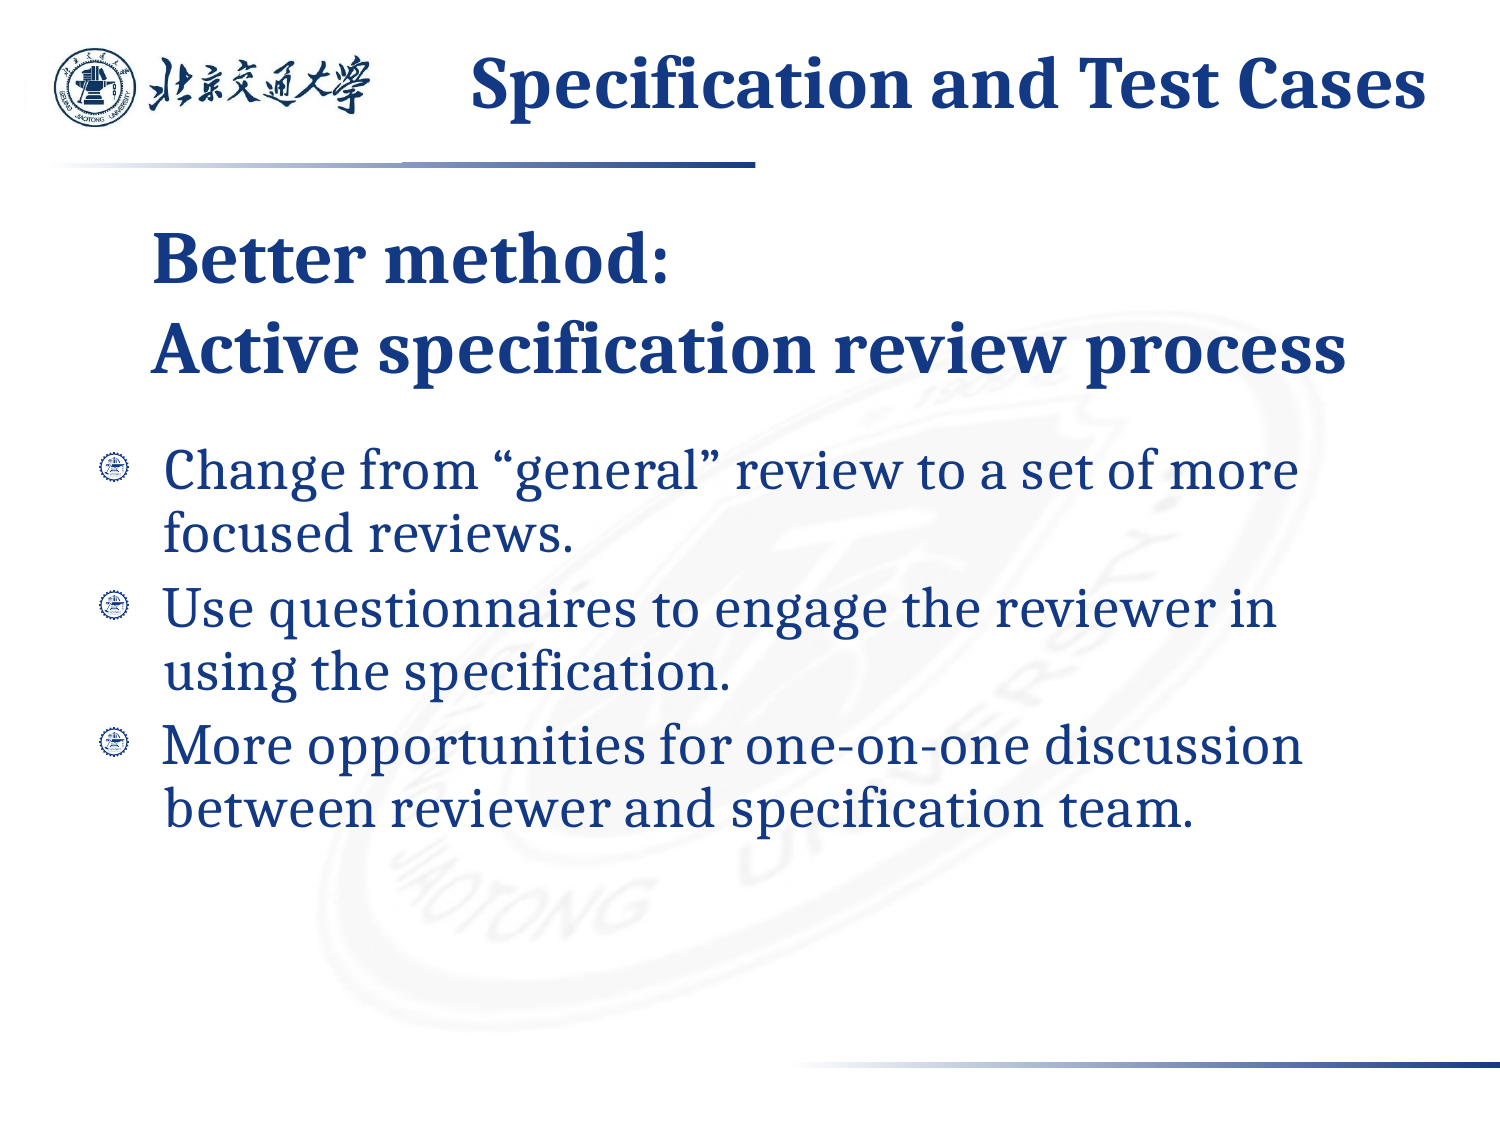

# Specification and Test Cases
Better method:
Active specification review process
Change from “general” review to a set of more focused reviews.
Use questionnaires to engage the reviewer in using the specification.
More opportunities for one-on-one discussion between reviewer and specification team.